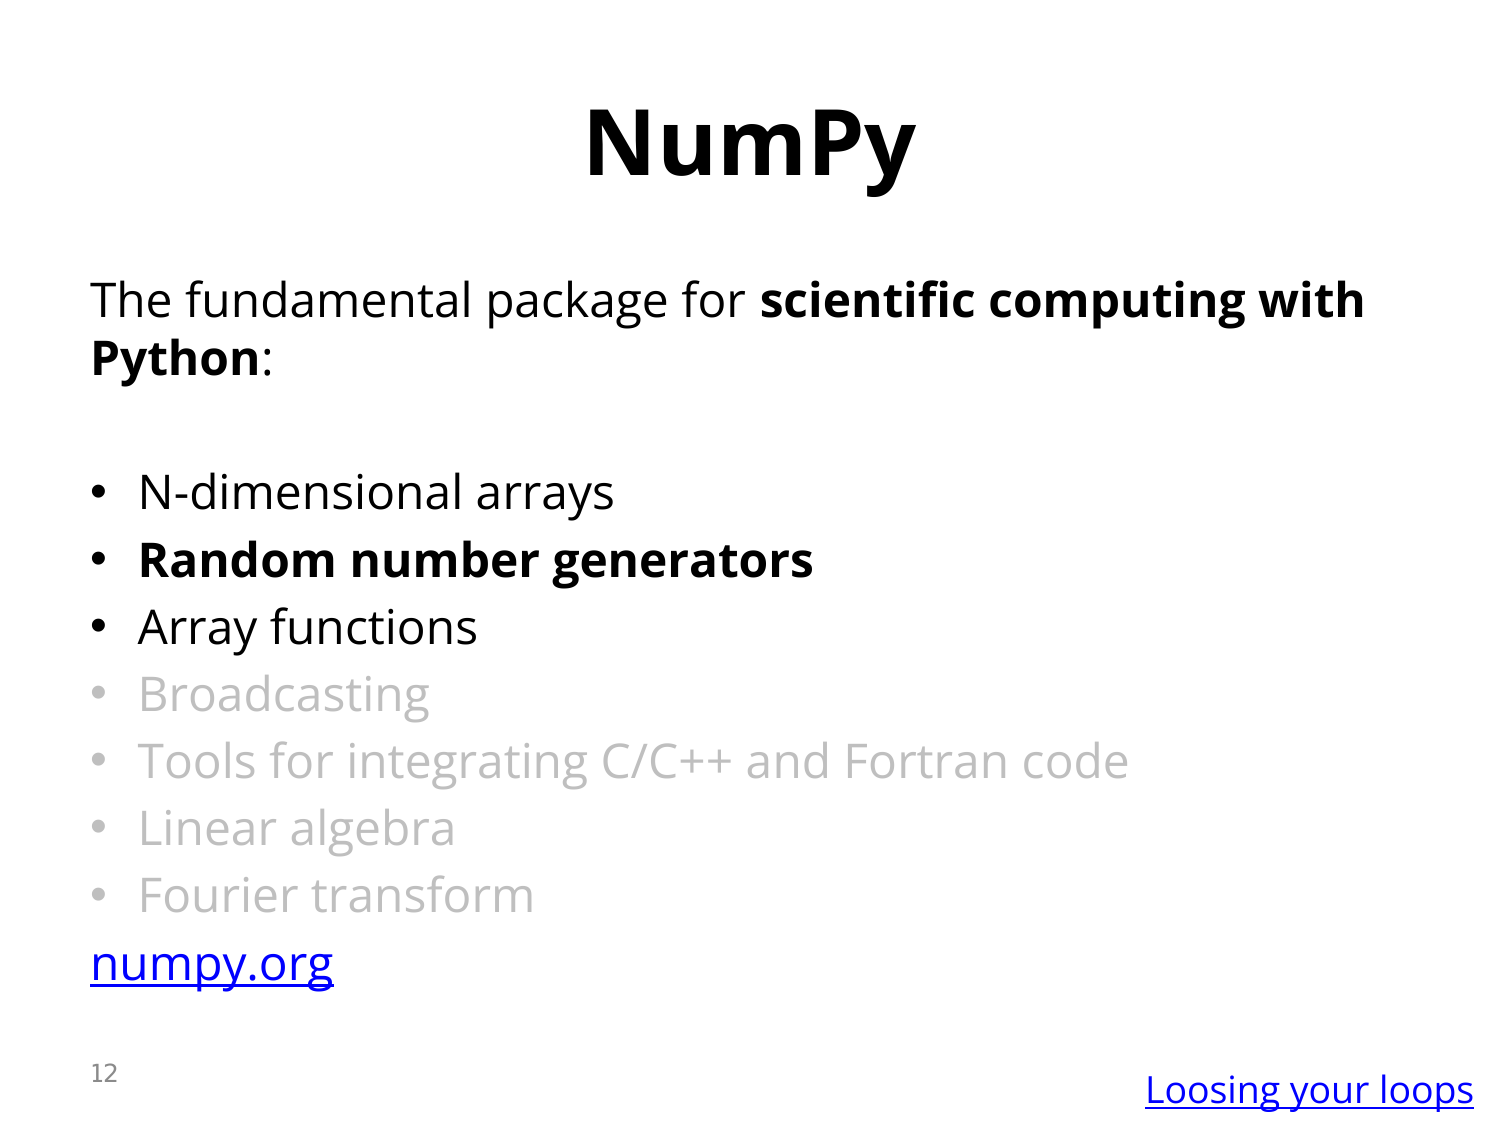

# NumPy
The fundamental package for scientific computing with Python:

N-dimensional arrays
Random number generators
Array functions
Broadcasting
Tools for integrating C/C++ and Fortran code
Linear algebra
Fourier transform
numpy.org

12
Loosing your loops